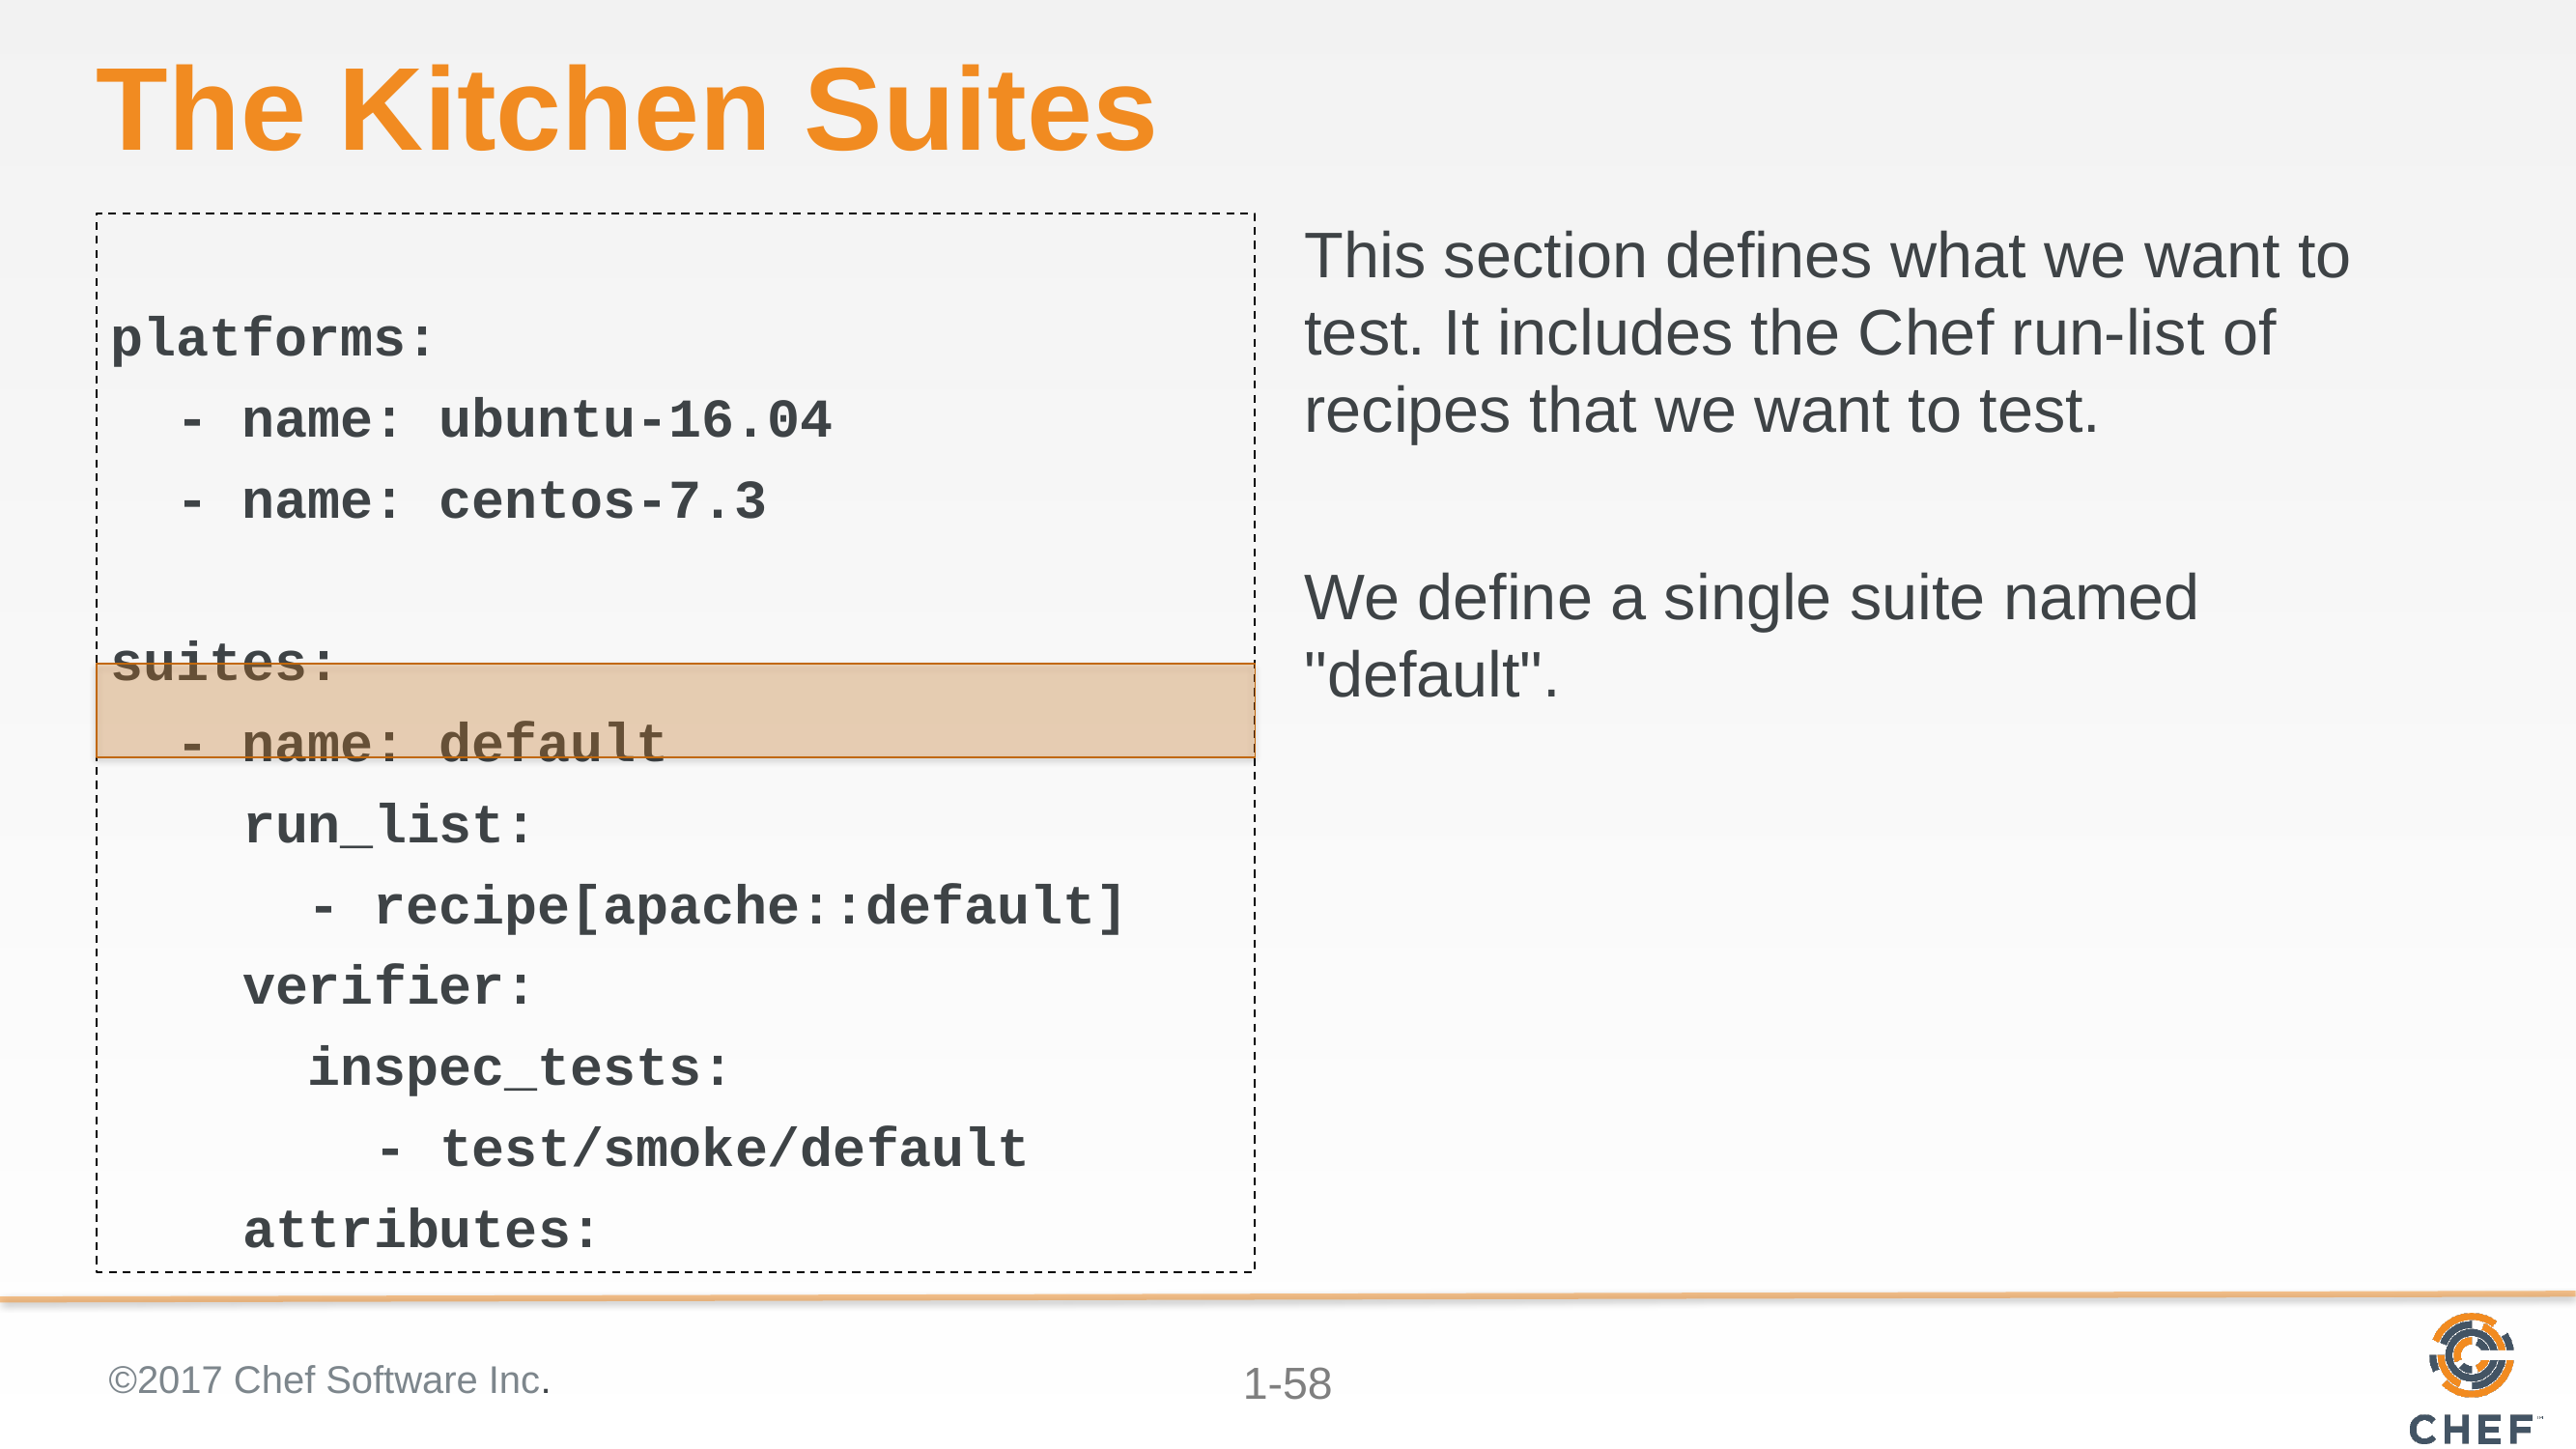

# The Kitchen Suites

platforms:
  - name: ubuntu-16.04
  - name: centos-7.3

suites:
  - name: default
    run_list:
      - recipe[apache::default]
    verifier:
      inspec_tests:
        - test/smoke/default
    attributes:
This section defines what we want to test. It includes the Chef run-list of recipes that we want to test.

We define a single suite named "default".